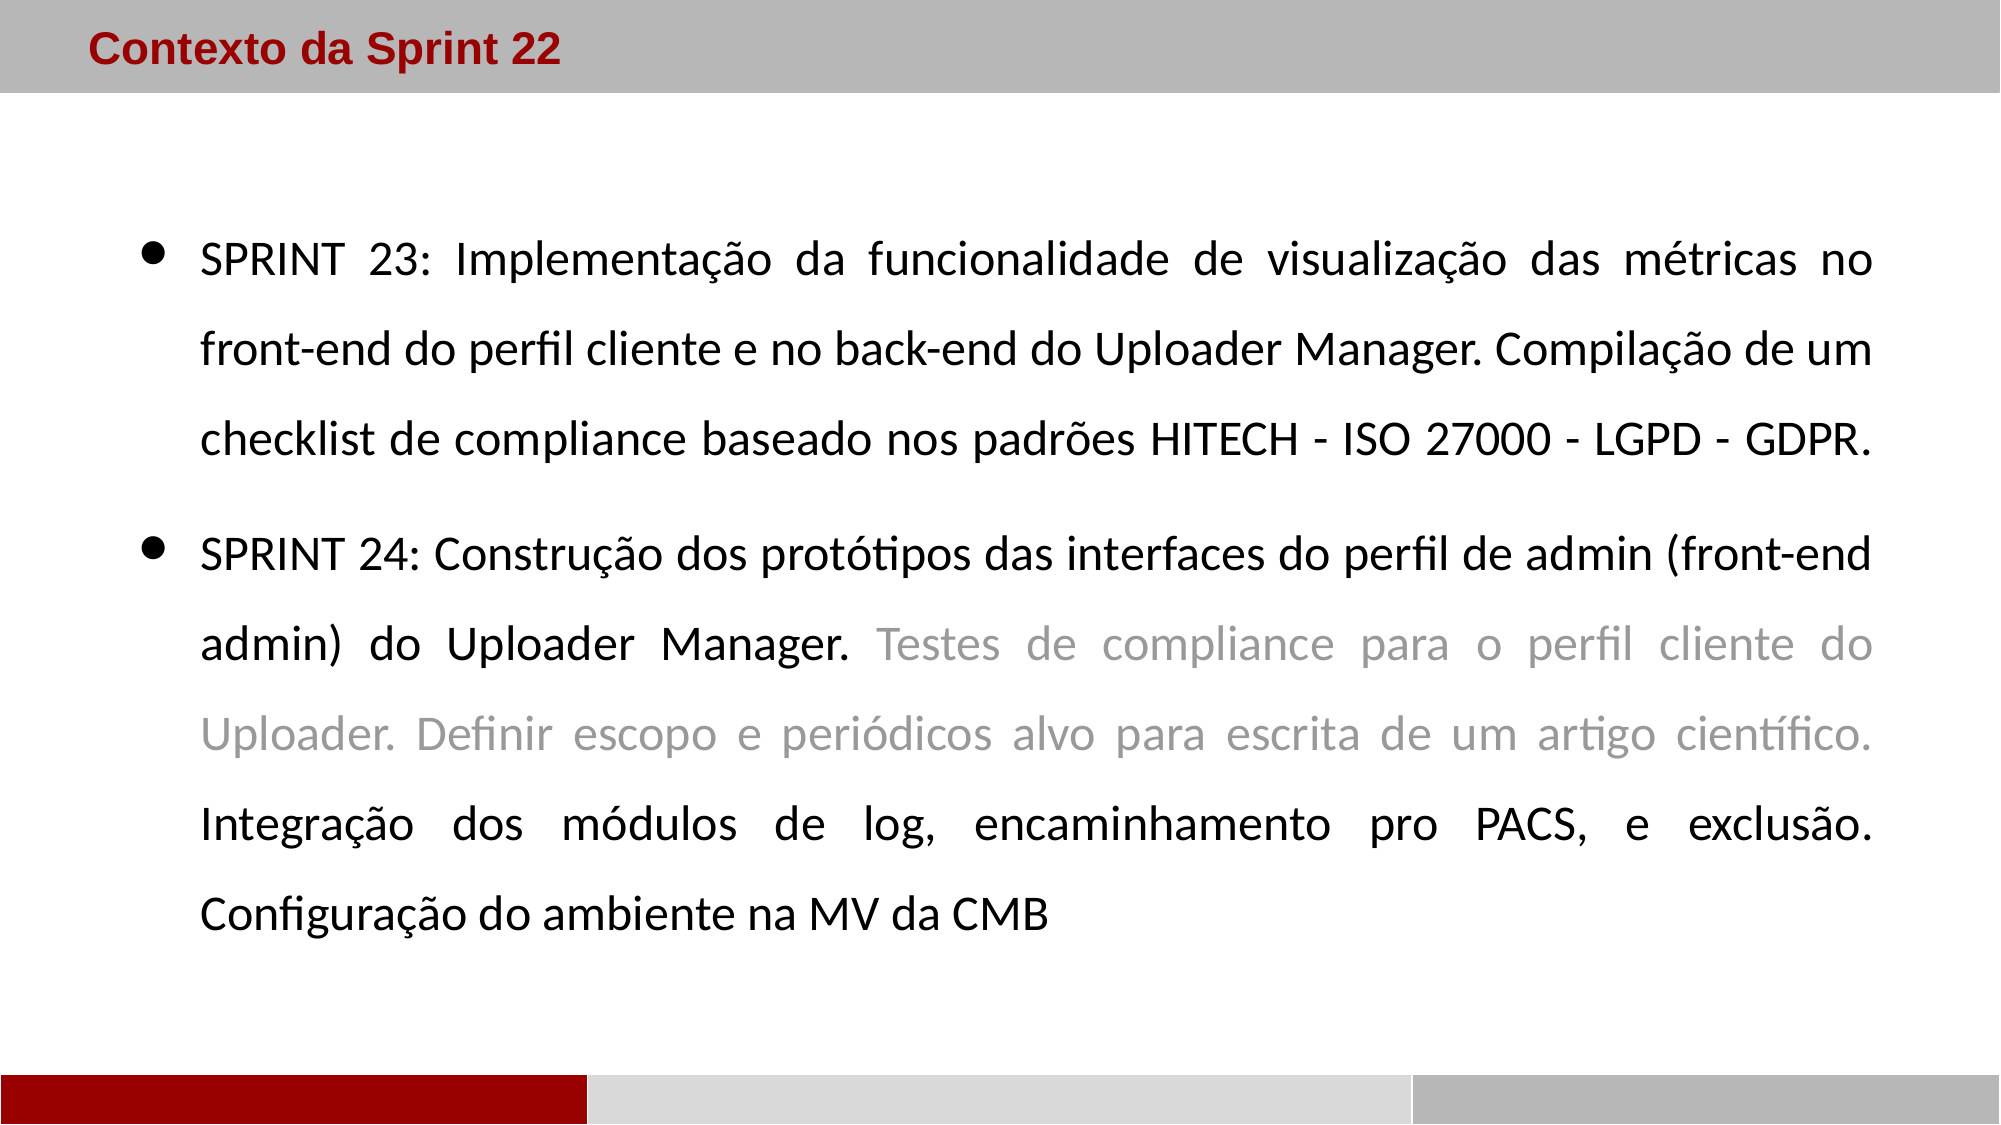

Contexto da Sprint 22
SPRINT 23: Implementação da funcionalidade de visualização das métricas no front-end do perfil cliente e no back-end do Uploader Manager. Compilação de um checklist de compliance baseado nos padrões HITECH - ISO 27000 - LGPD - GDPR.
SPRINT 24: Construção dos protótipos das interfaces do perfil de admin (front-end admin) do Uploader Manager. Testes de compliance para o perfil cliente do Uploader. Definir escopo e periódicos alvo para escrita de um artigo científico. Integração dos módulos de log, encaminhamento pro PACS, e exclusão. Configuração do ambiente na MV da CMB